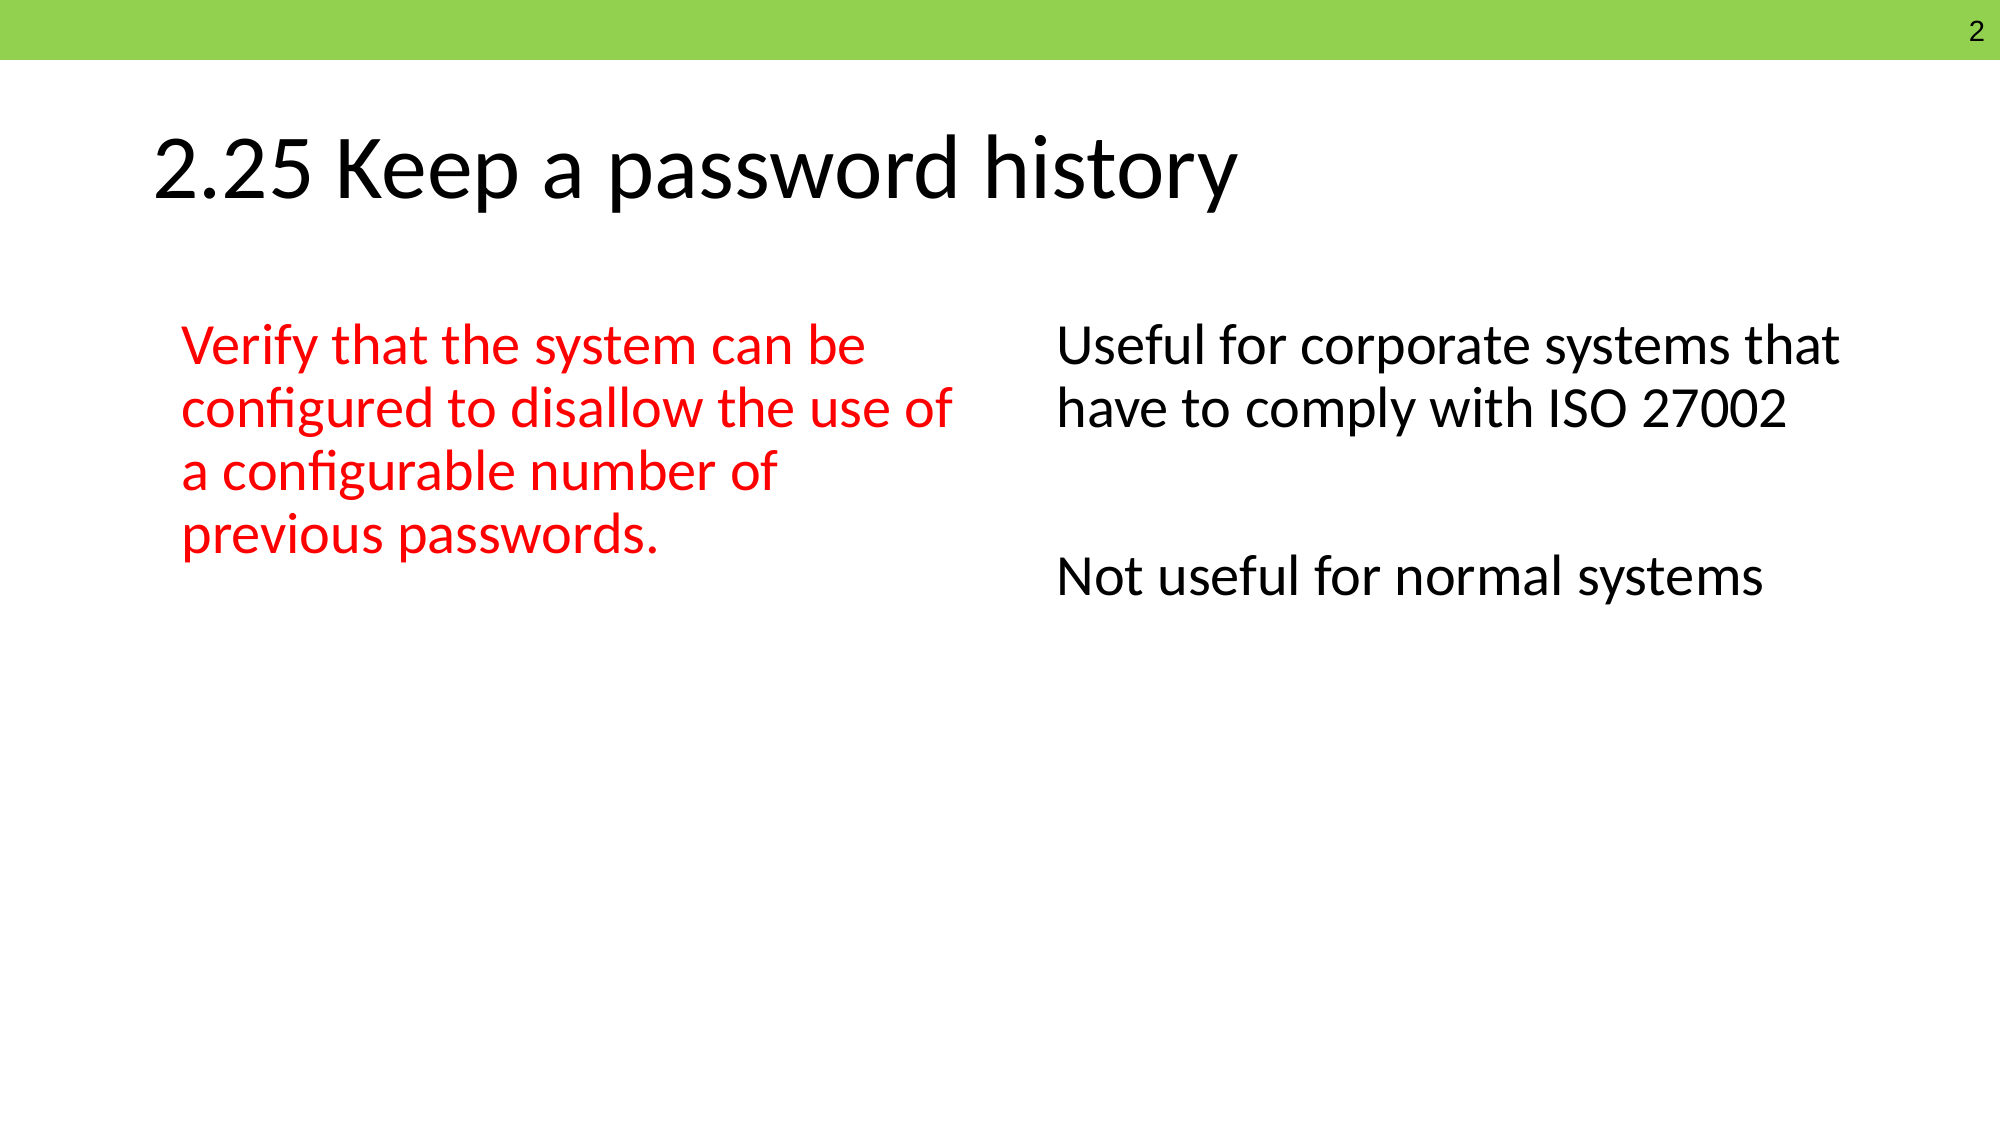

# 2.25 Keep a password history
Verify that the system can be configured to disallow the use of a configurable number of previous passwords.
Useful for corporate systems that have to comply with ISO 27002

Not useful for normal systems